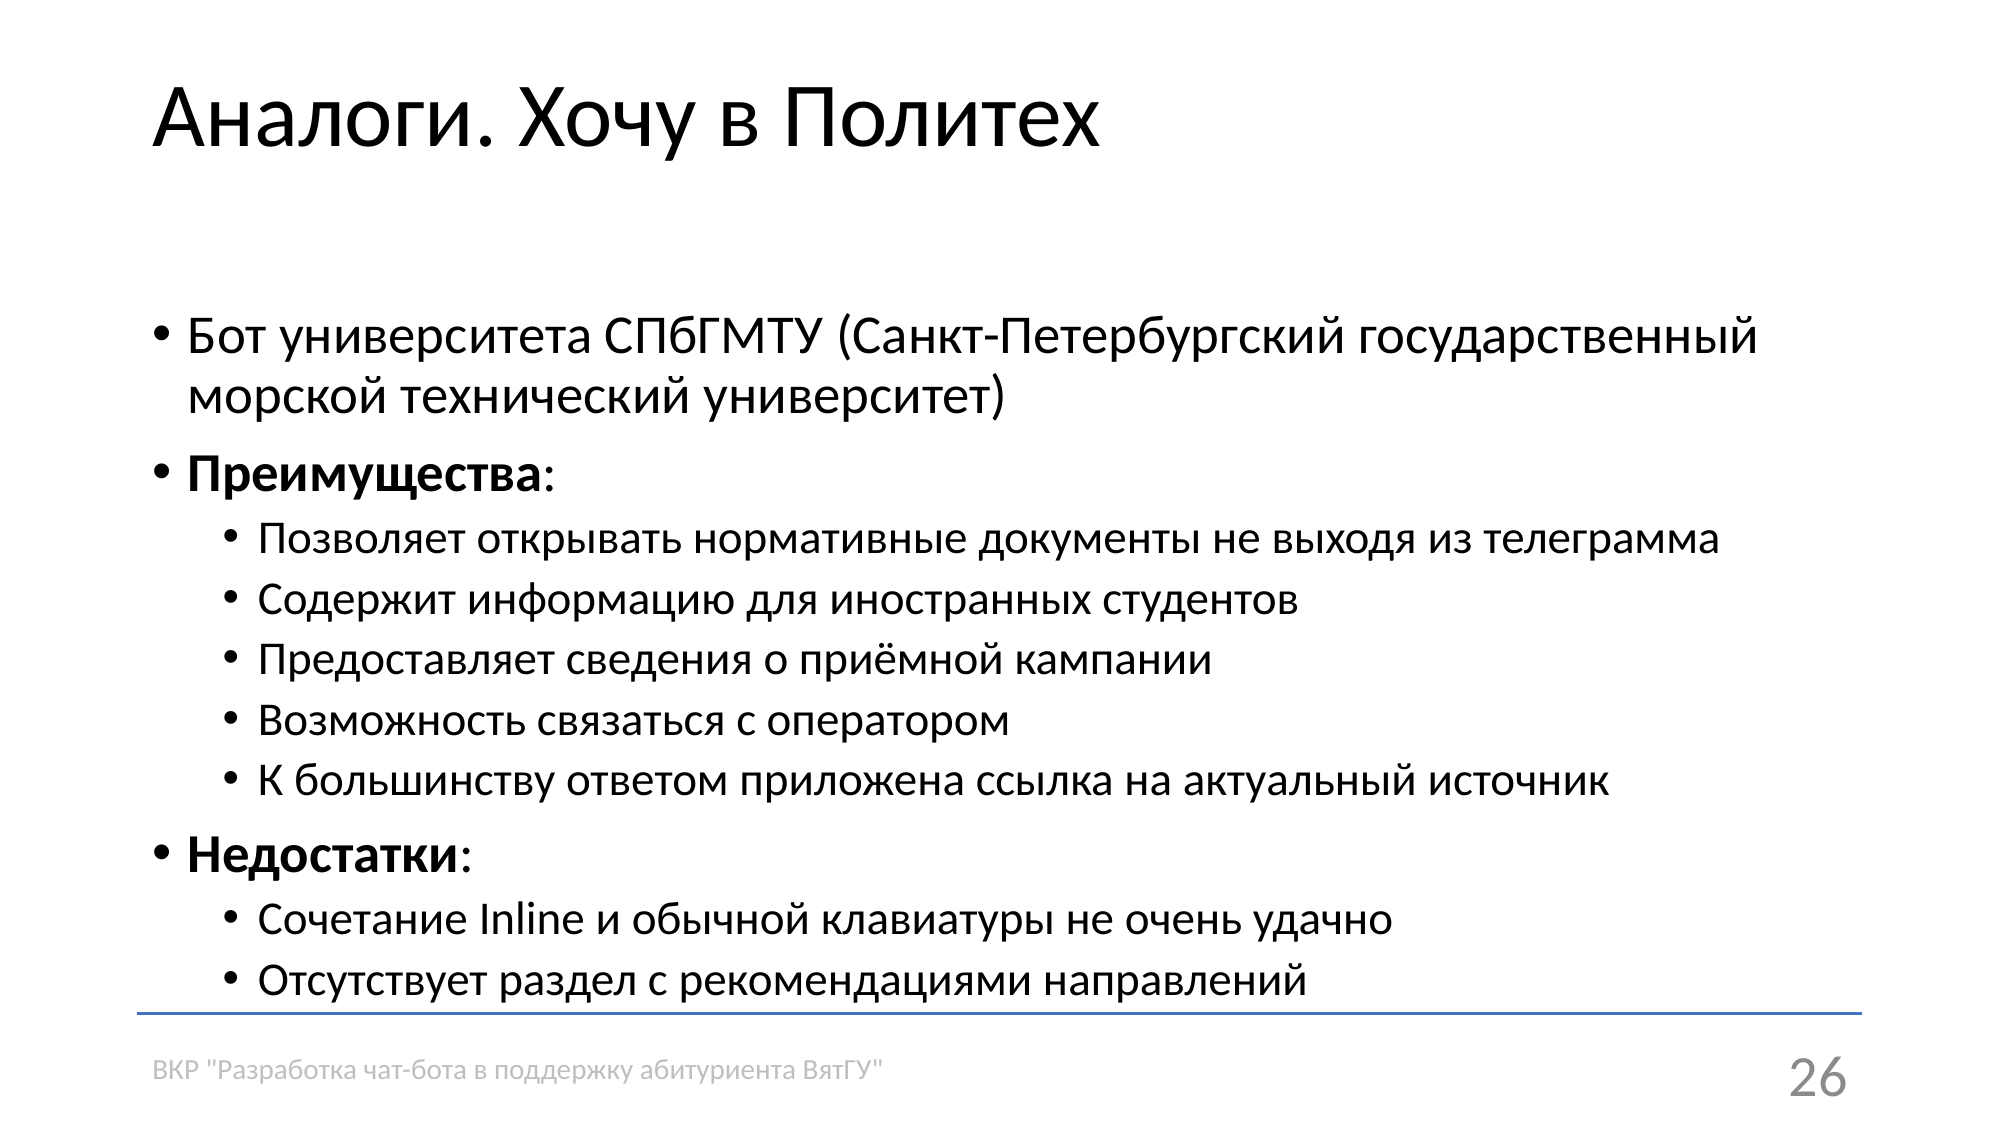

# Аналоги. Хочу в Политех
Бот университета СПбГМТУ (Санкт-Петербургский государственный морской технический университет)
Преимущества:
Позволяет открывать нормативные документы не выходя из телеграмма
Содержит информацию для иностранных студентов
Предоставляет сведения о приёмной кампании
Возможность связаться с оператором
К большинству ответом приложена ссылка на актуальный источник
Недостатки:
Cочетание Inline и обычной клавиатуры не очень удачно
Отсутствует раздел с рекомендациями направлений
ВКР "Разработка чат-бота в поддержку абитуриента ВятГУ"
26